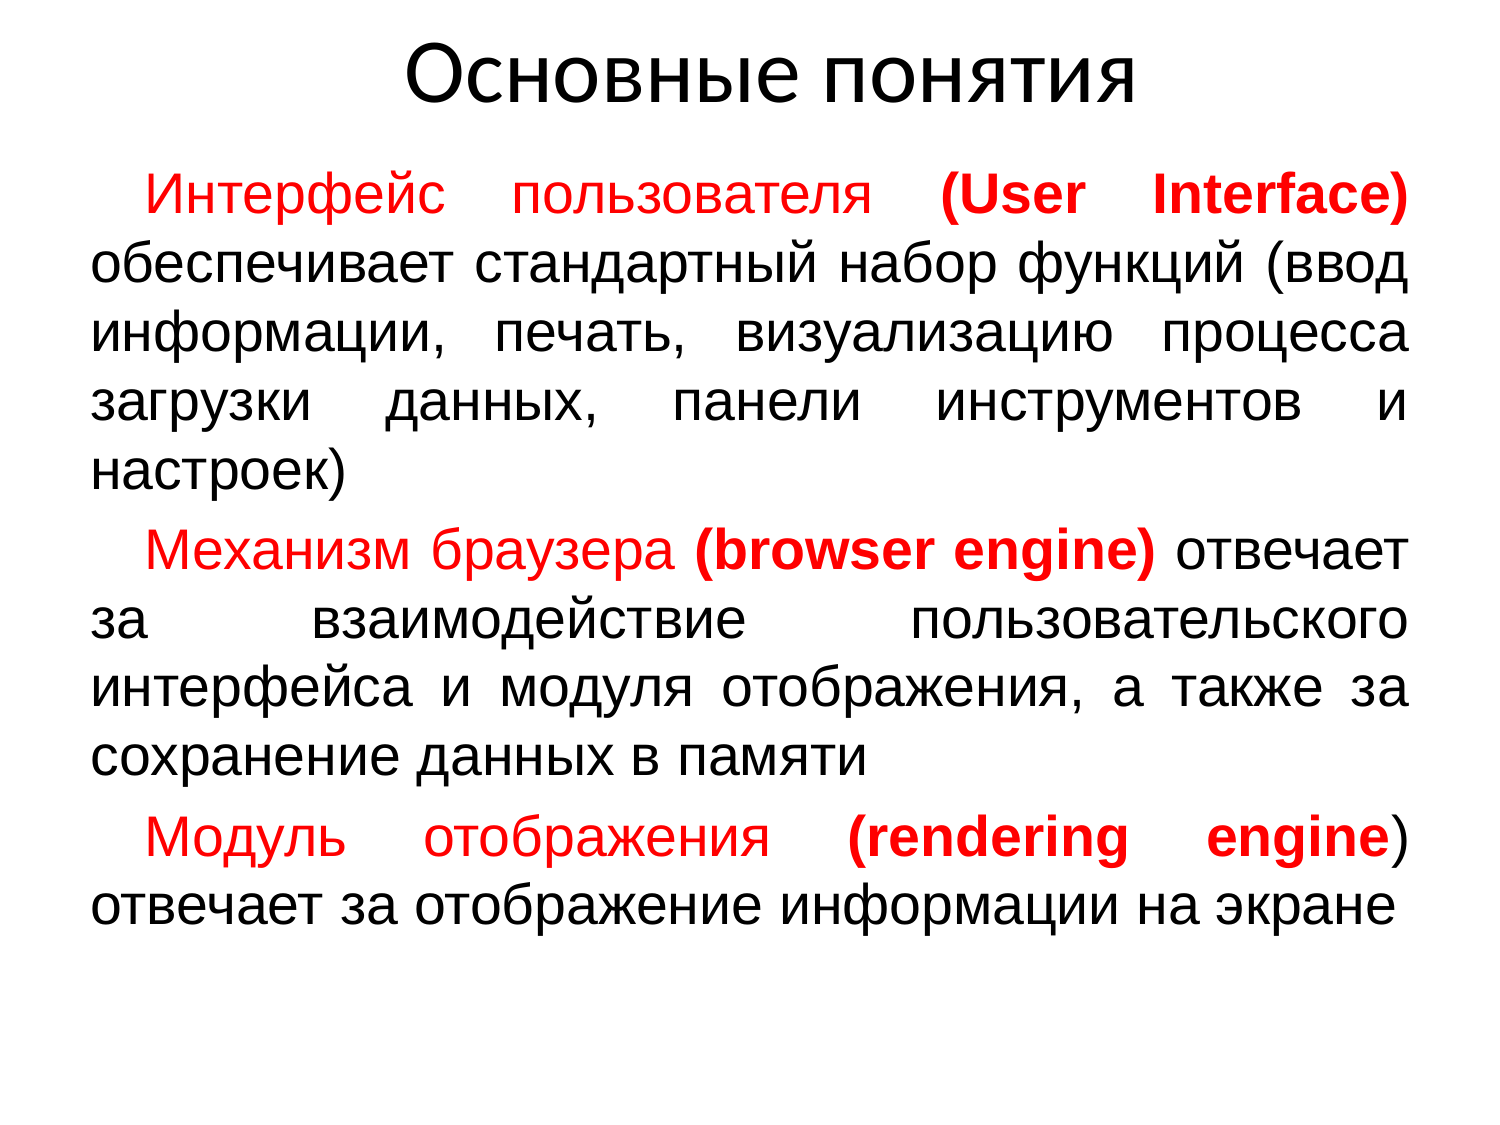

# Основные понятия
Интерфейс пользователя (User Interface) обеспечивает стандартный набор функций (ввод информации, печать, визуализацию процесса загрузки данных, панели инструментов и настроек)
Механизм браузера (browser engine) отвечает за взаимодействие пользовательского интерфейса и модуля отображения, а также за сохранение данных в памяти
Модуль отображения (rendering engine) отвечает за отображение информации на экране